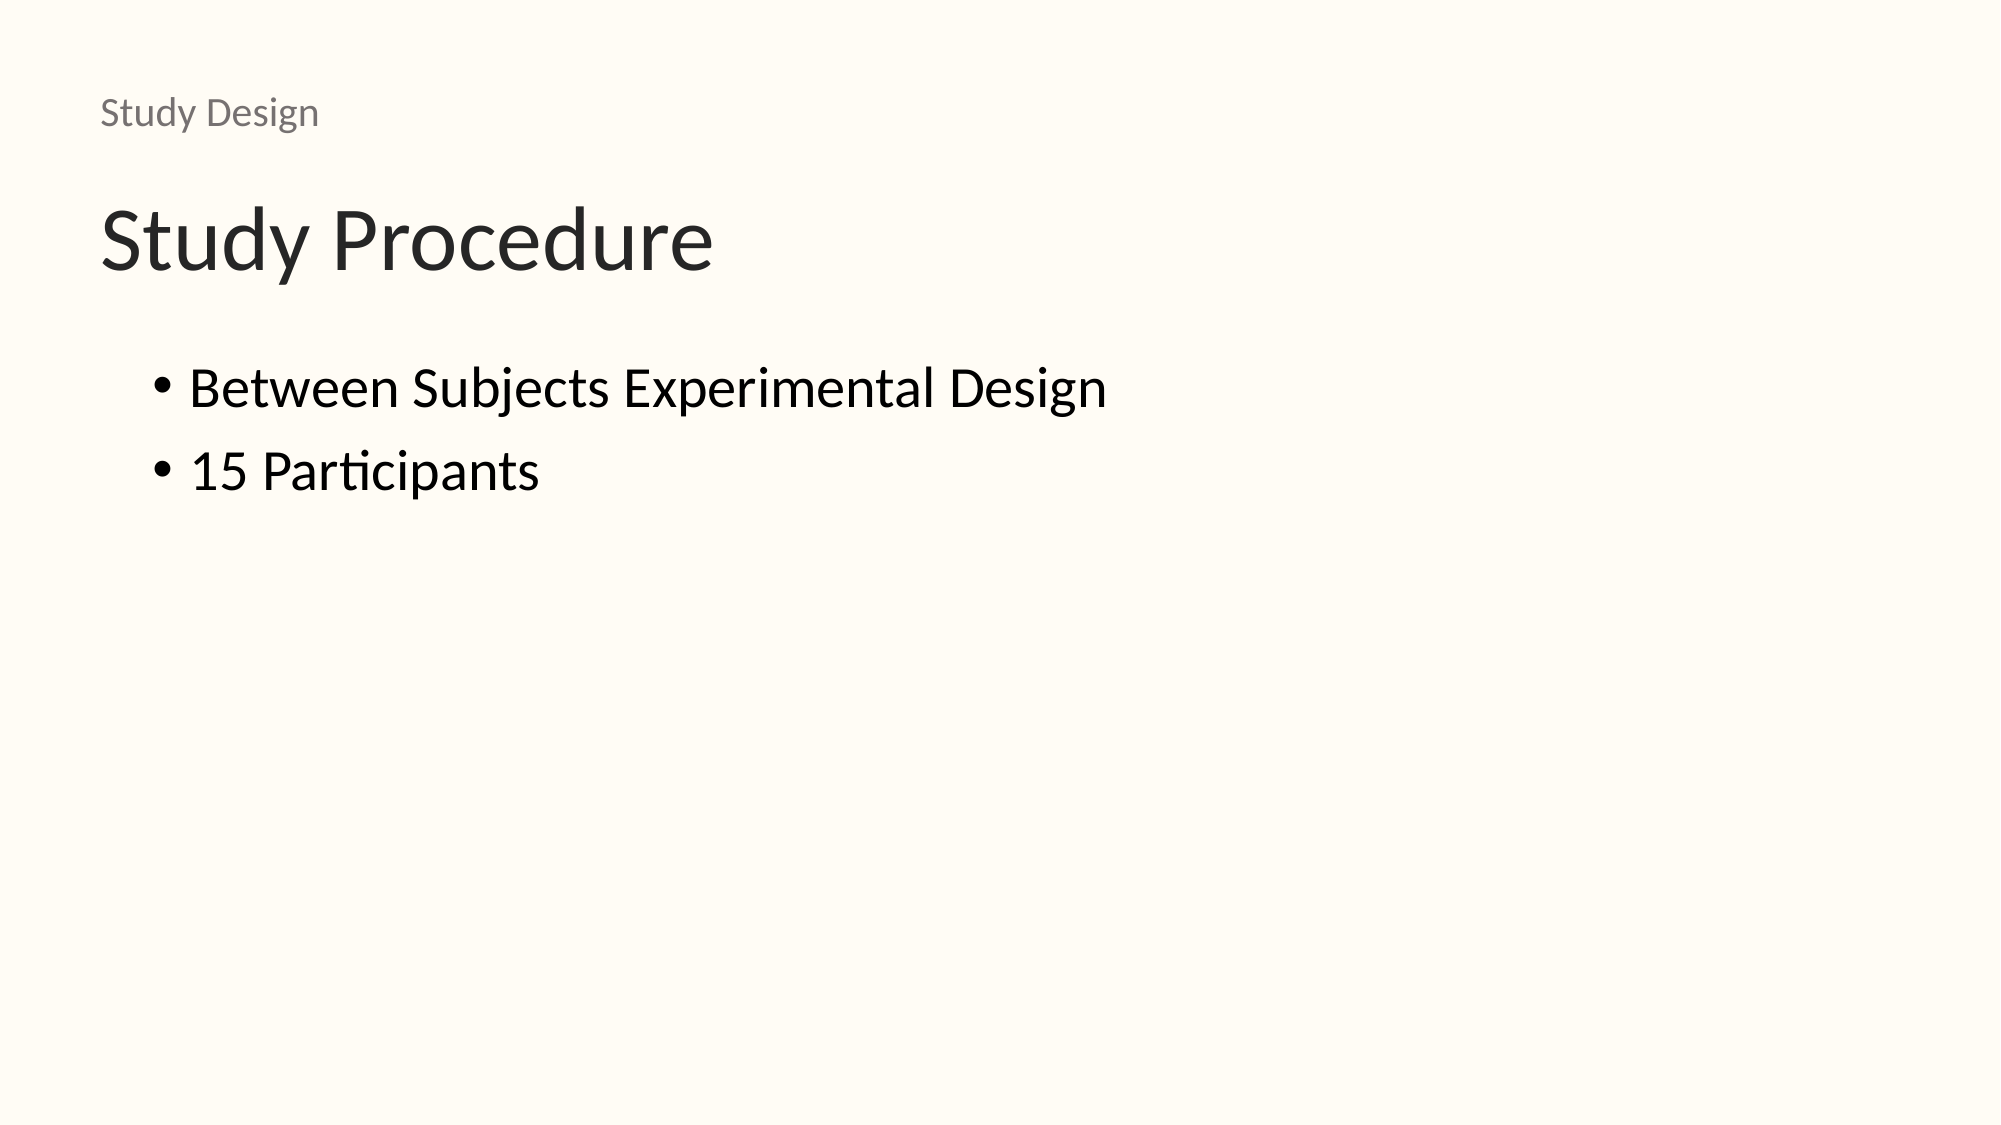

Study Design
# Study Procedure
Between Subjects Experimental Design
15 Participants